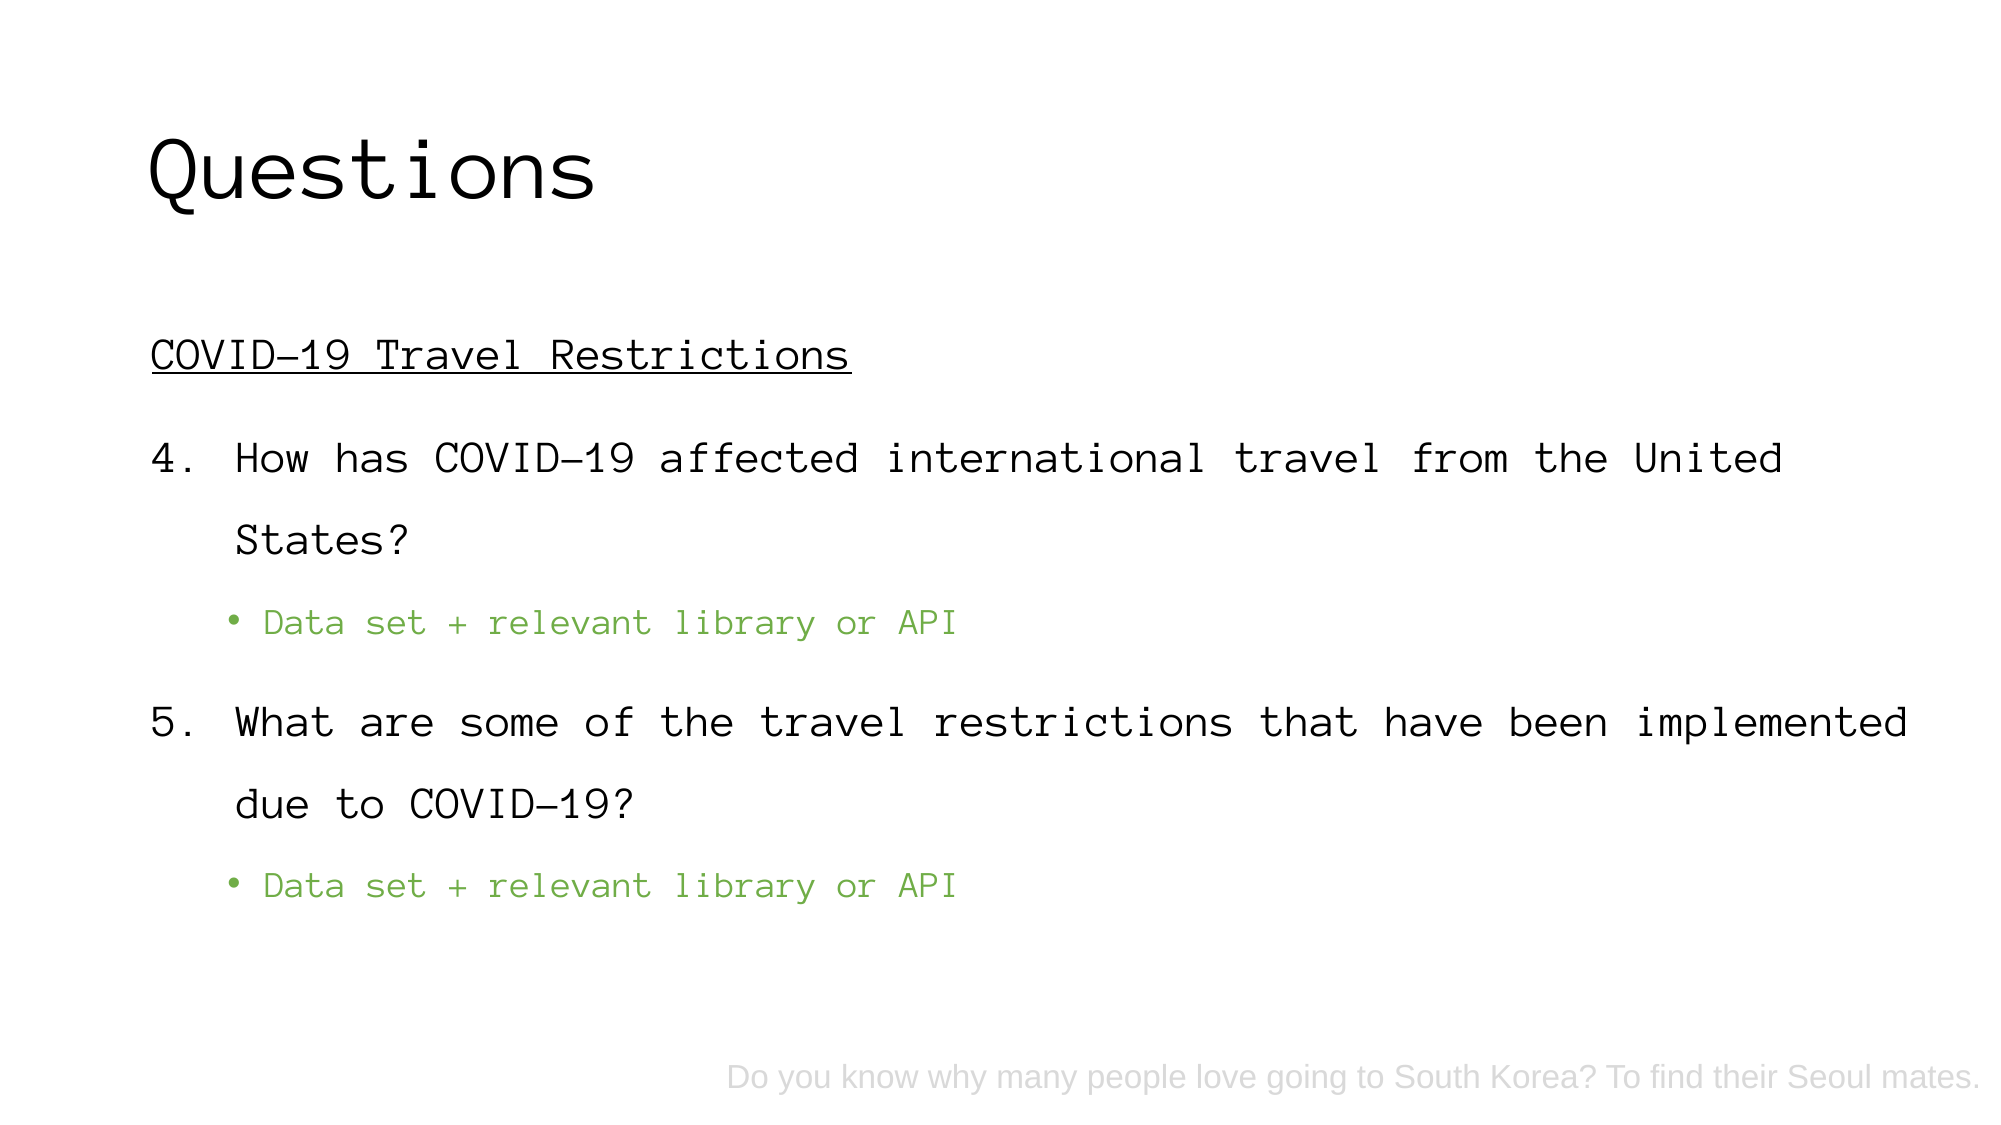

# Questions
COVID-19 Travel Restrictions
How has COVID-19 affected international travel from the United States?
Data set + relevant library or API
What are some of the travel restrictions that have been implemented due to COVID-19?
Data set + relevant library or API

Do you know why many people love going to South Korea? To find their Seoul mates.